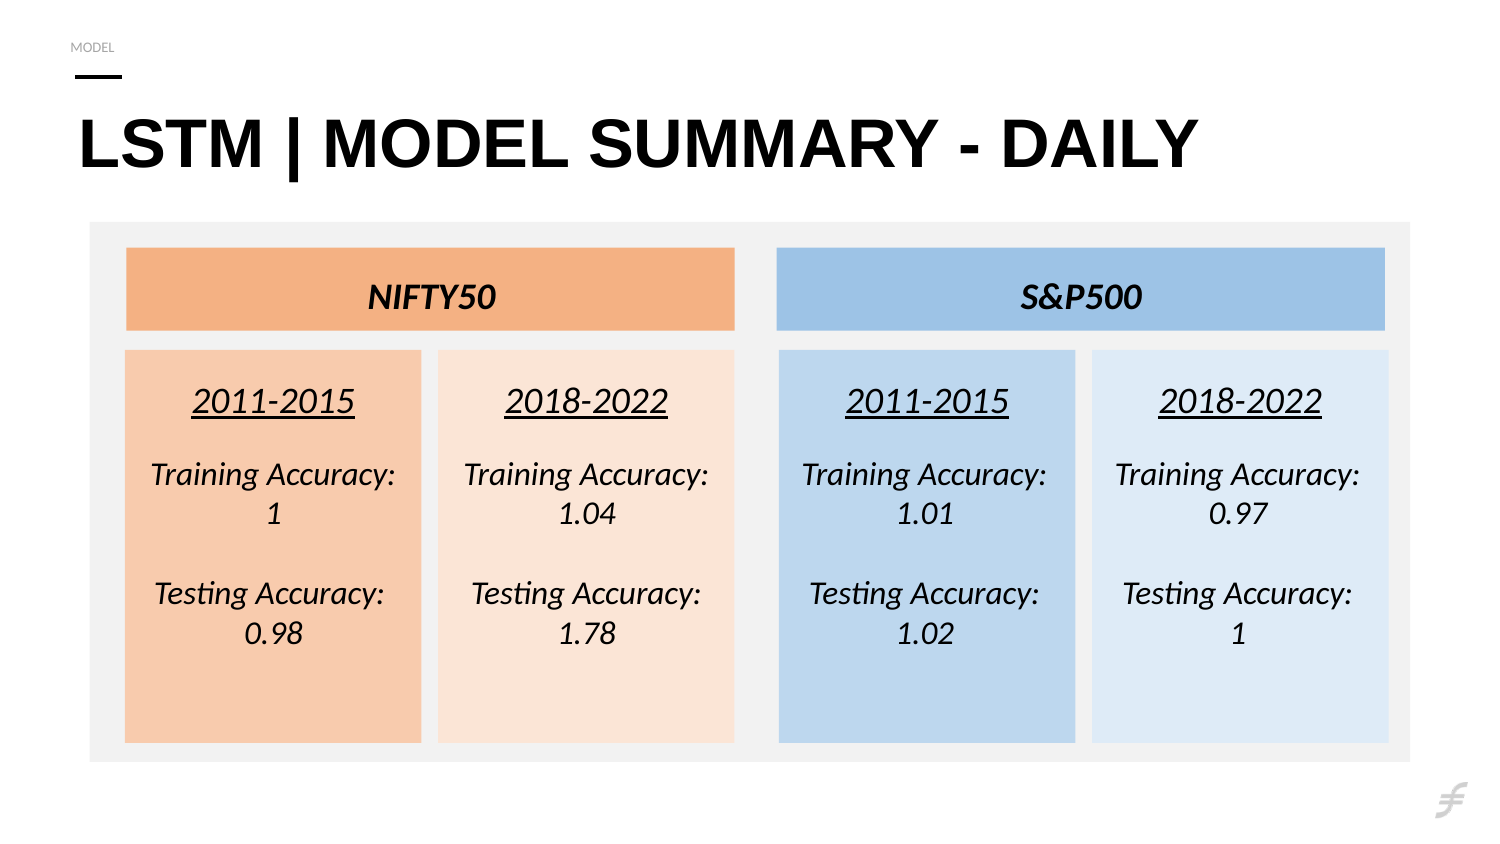

MODEL
# LSTM | MODEL SUMMARY - DAILY

NIFTY50
S&P500

2011-2015
2018-2022
2011-2015
2018-2022
Training Accuracy:
1

Testing Accuracy:
0.98
Training Accuracy:
1.04

Testing Accuracy:
1.78
Training Accuracy:
1.01

Testing Accuracy:
1.02
Training Accuracy:
0.97

Testing Accuracy:
1